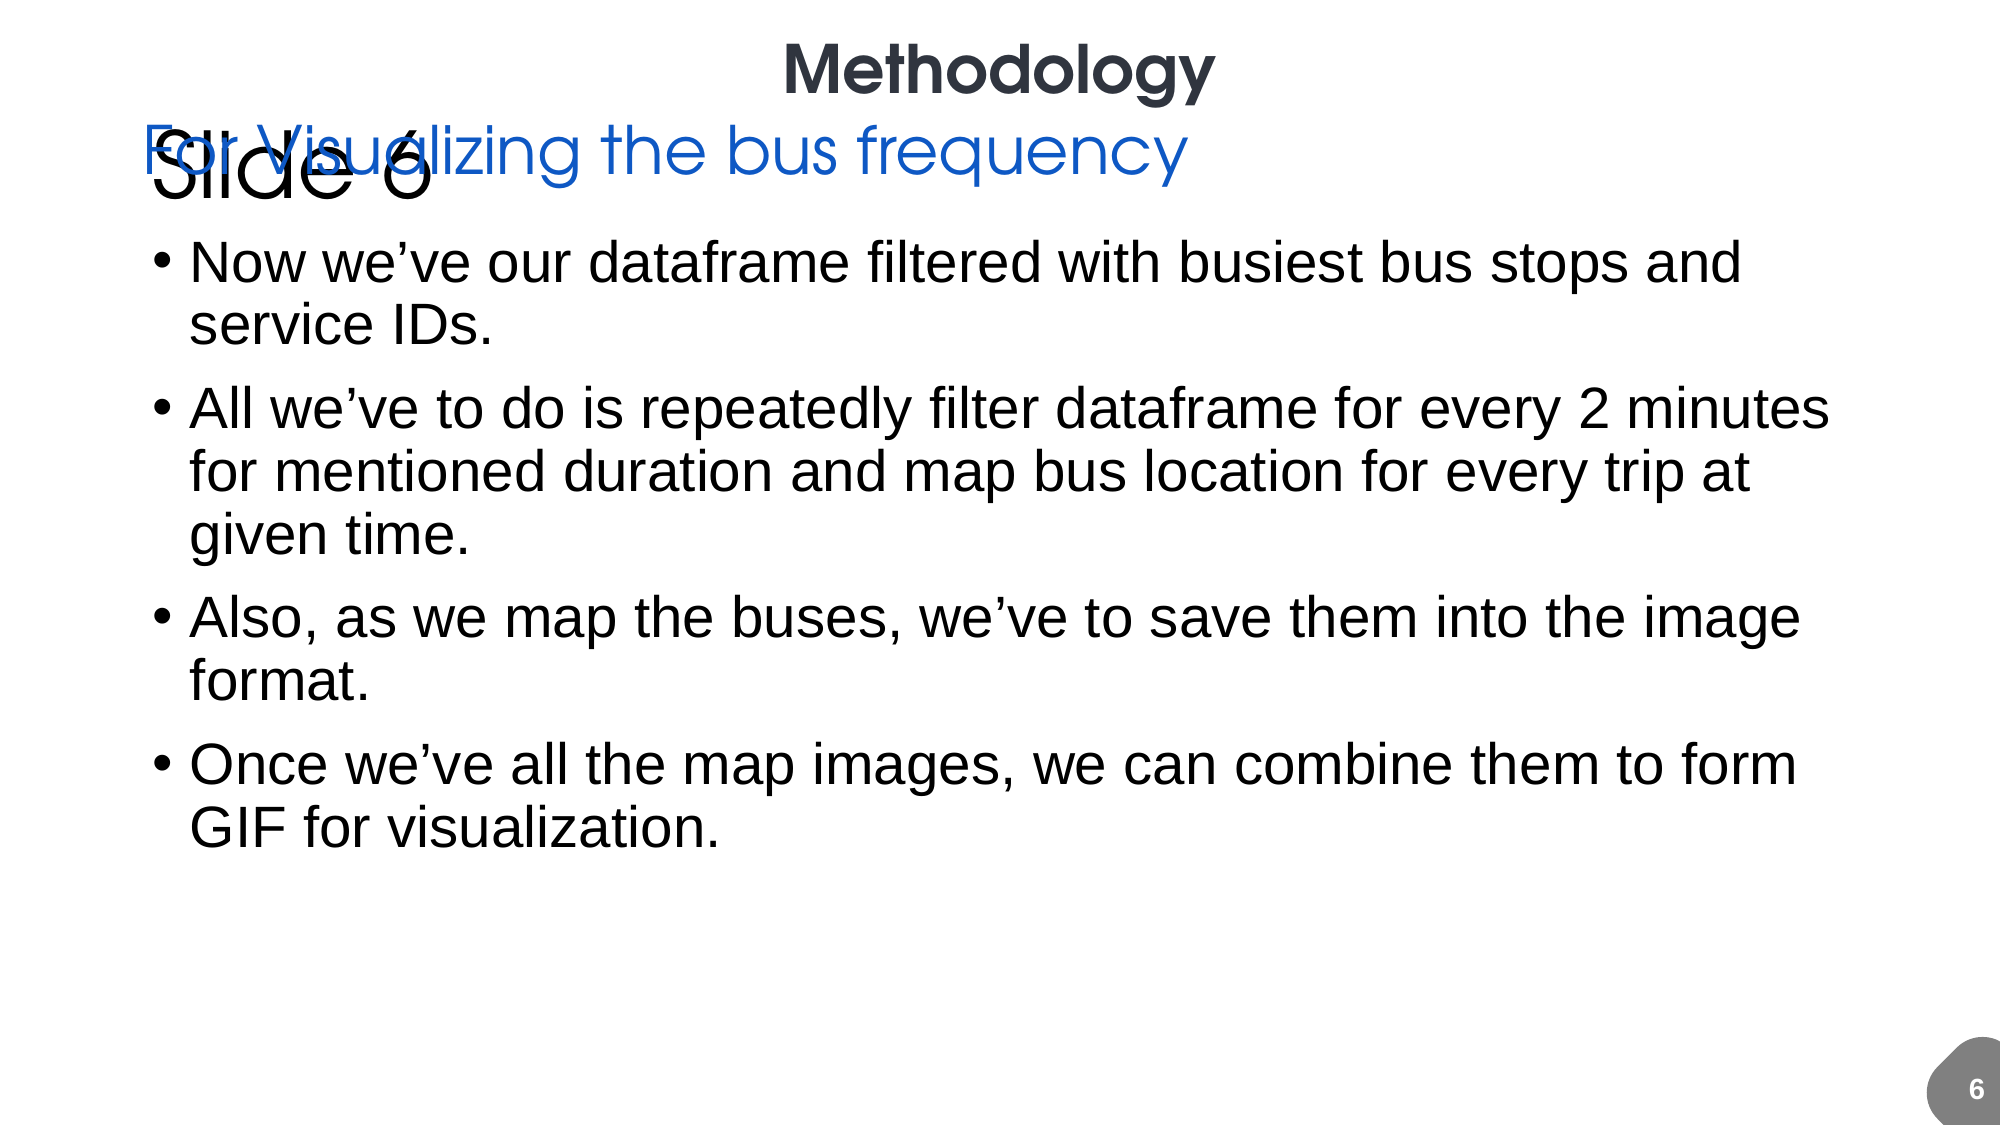

Methodology
# Slide 6
For Visualizing the bus frequency
Now we’ve our dataframe filtered with busiest bus stops and service IDs.
All we’ve to do is repeatedly filter dataframe for every 2 minutes for mentioned duration and map bus location for every trip at given time.
Also, as we map the buses, we’ve to save them into the image format.
Once we’ve all the map images, we can combine them to form GIF for visualization.

6